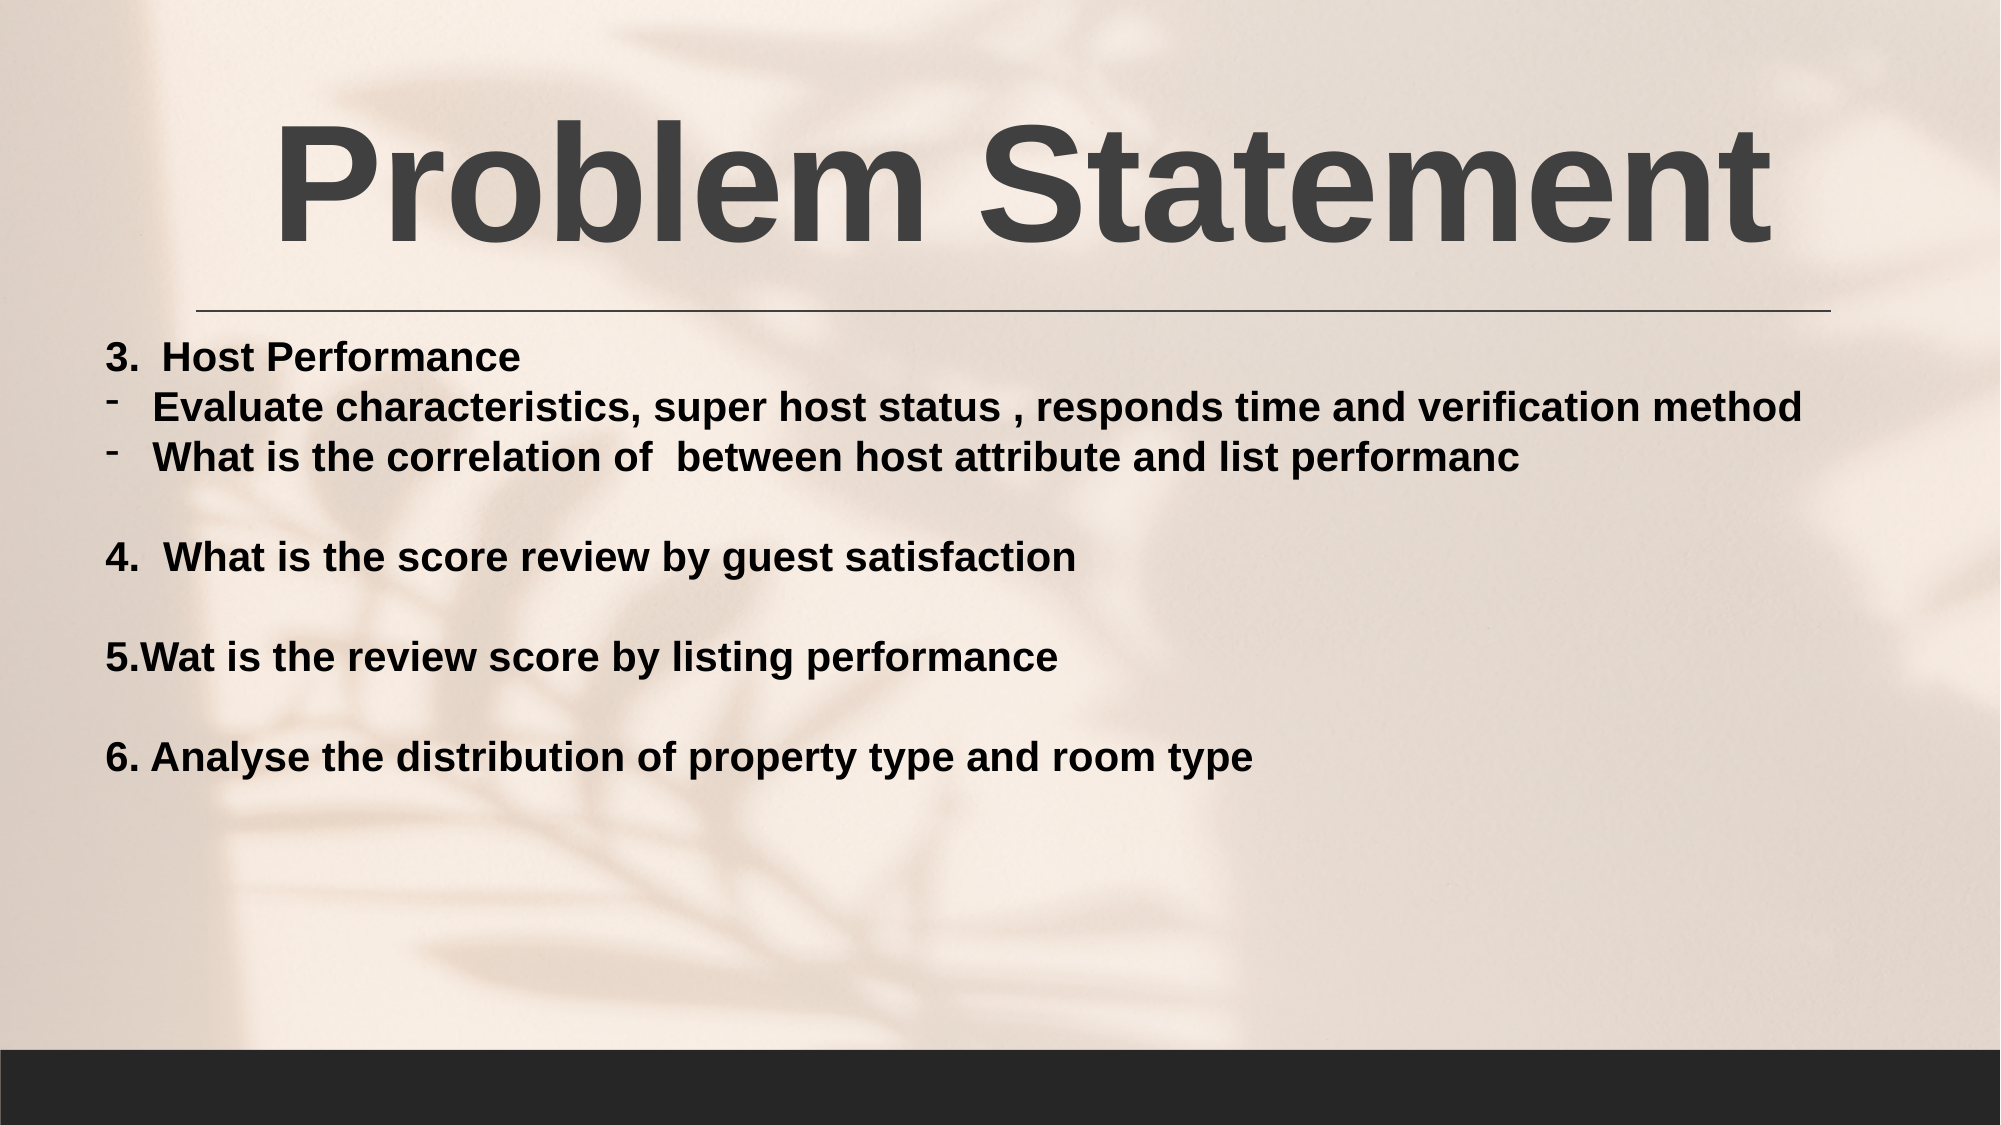

# Problem Statement
Host Performance
Evaluate characteristics, super host status , responds time and verification method
What is the correlation of  between host attribute and list performanc

4.  What is the score review by guest satisfaction

5.Wat is the review score by listing performance

6. Analyse the distribution of property type and room type